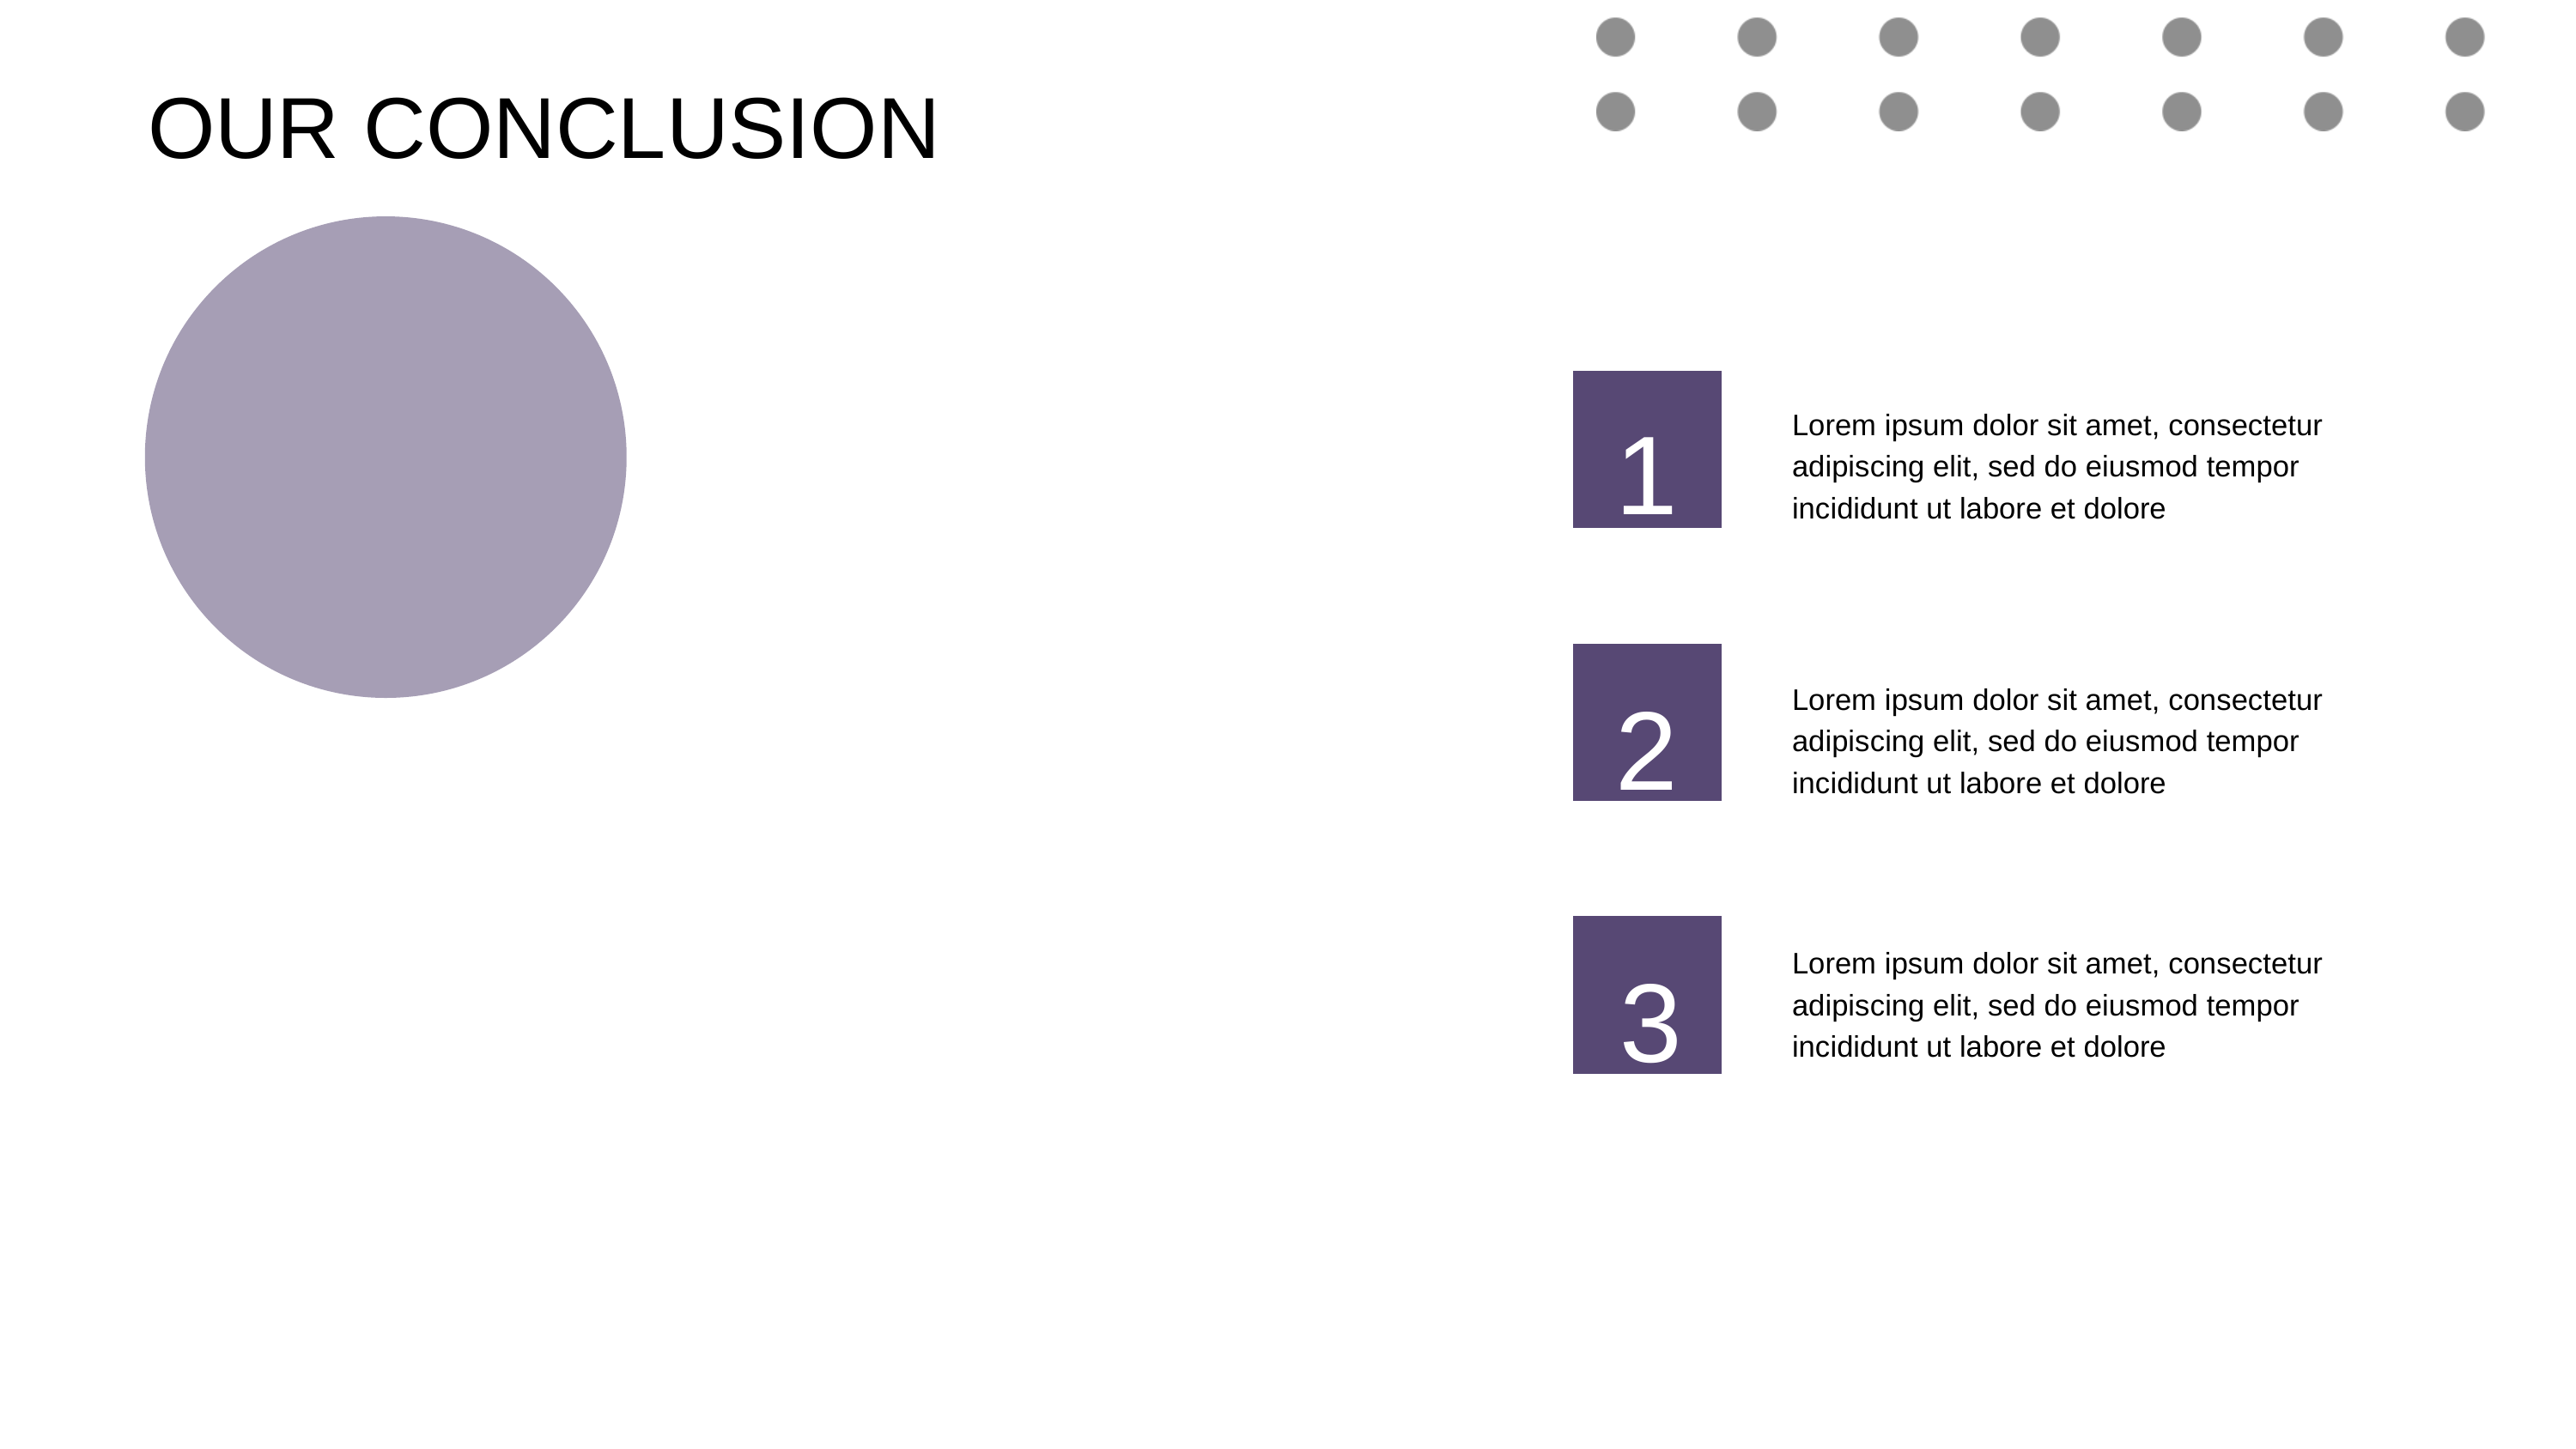

OUR CONCLUSION

1
Lorem ipsum dolor sit amet, consectetur adipiscing elit, sed do eiusmod tempor incididunt ut labore et dolore

2
Lorem ipsum dolor sit amet, consectetur adipiscing elit, sed do eiusmod tempor incididunt ut labore et dolore

3
Lorem ipsum dolor sit amet, consectetur adipiscing elit, sed do eiusmod tempor incididunt ut labore et dolore